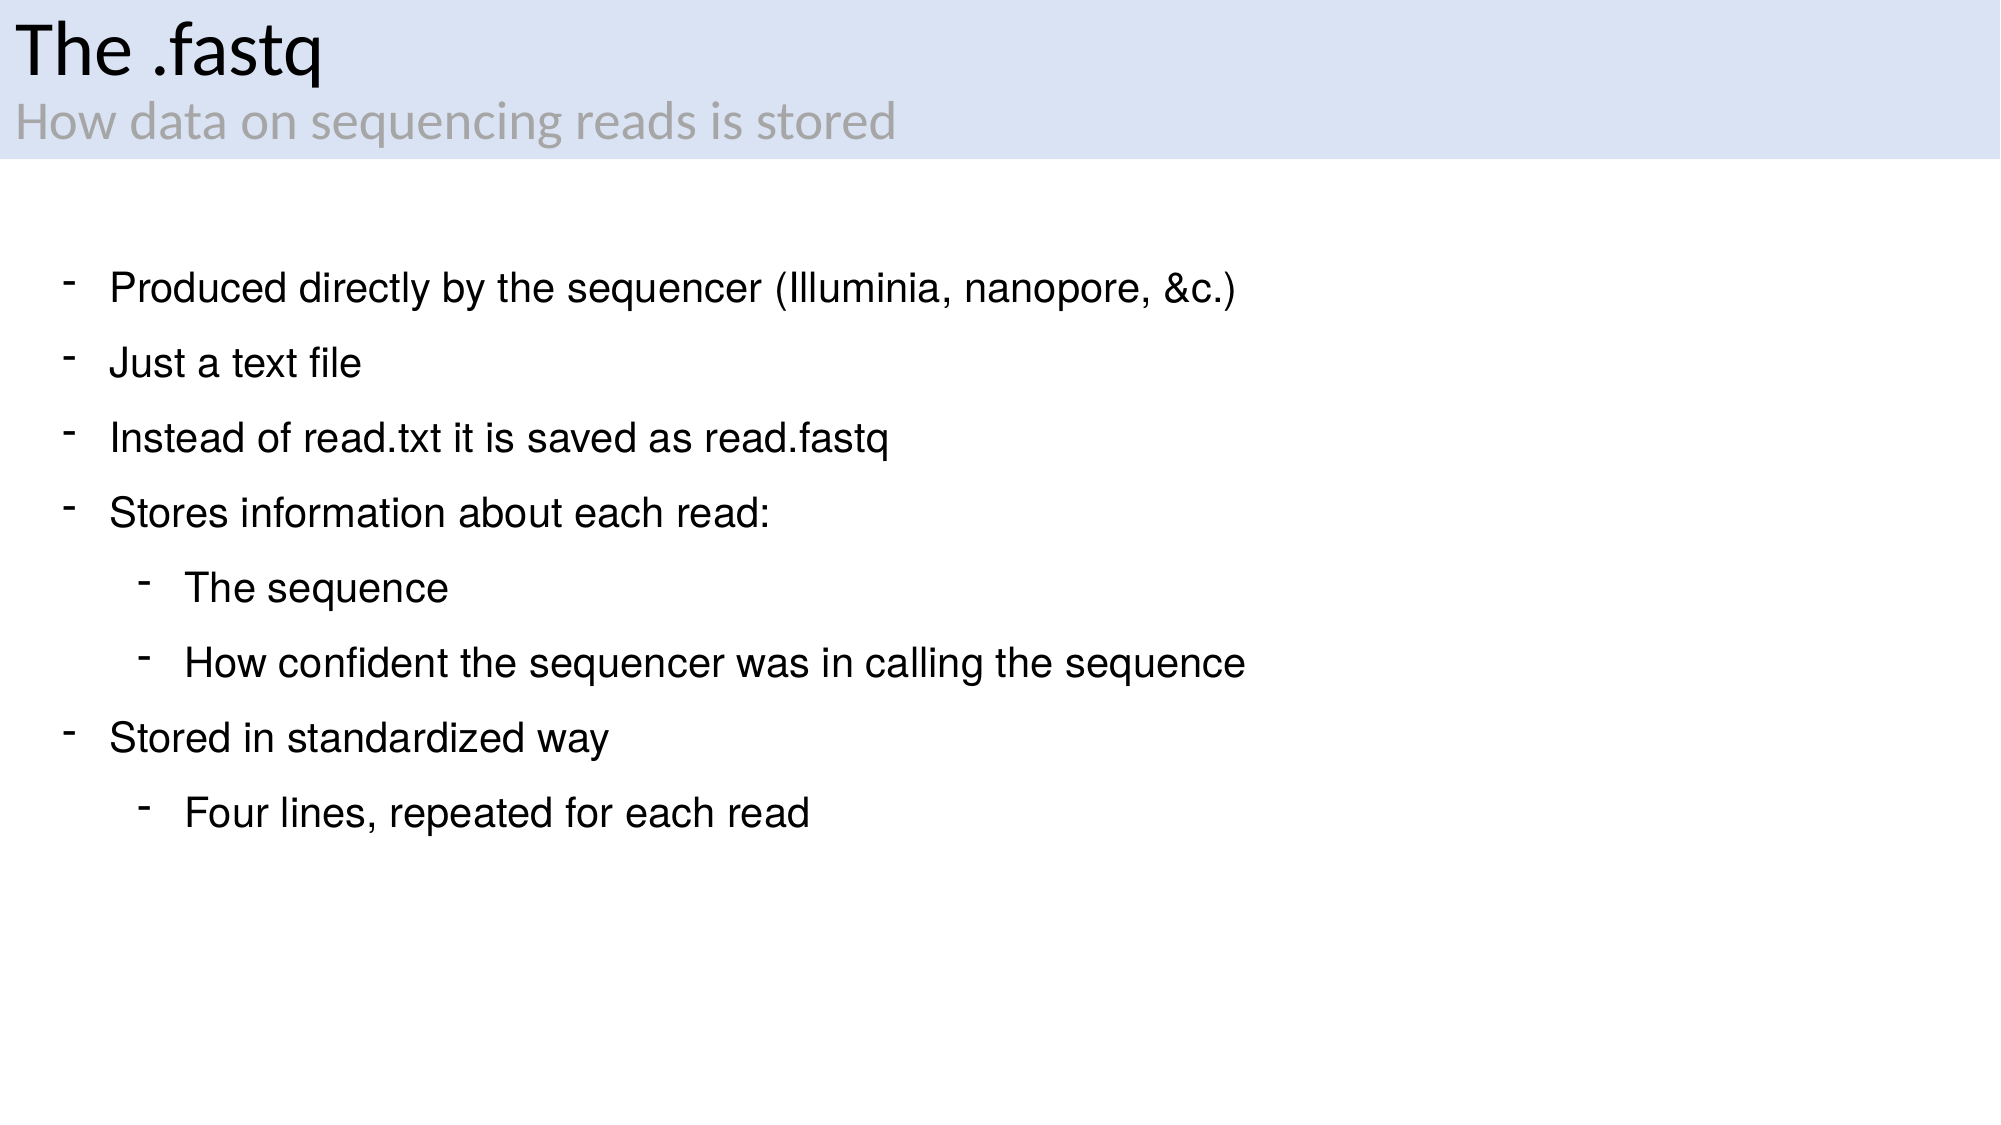

# The .fastq How data on sequencing reads is stored
Produced directly by the sequencer (Illuminia, nanopore, &c.)
Just a text file
Instead of read.txt it is saved as read.fastq
Stores information about each read:
The sequence
How confident the sequencer was in calling the sequence
Stored in standardized way
Four lines, repeated for each read